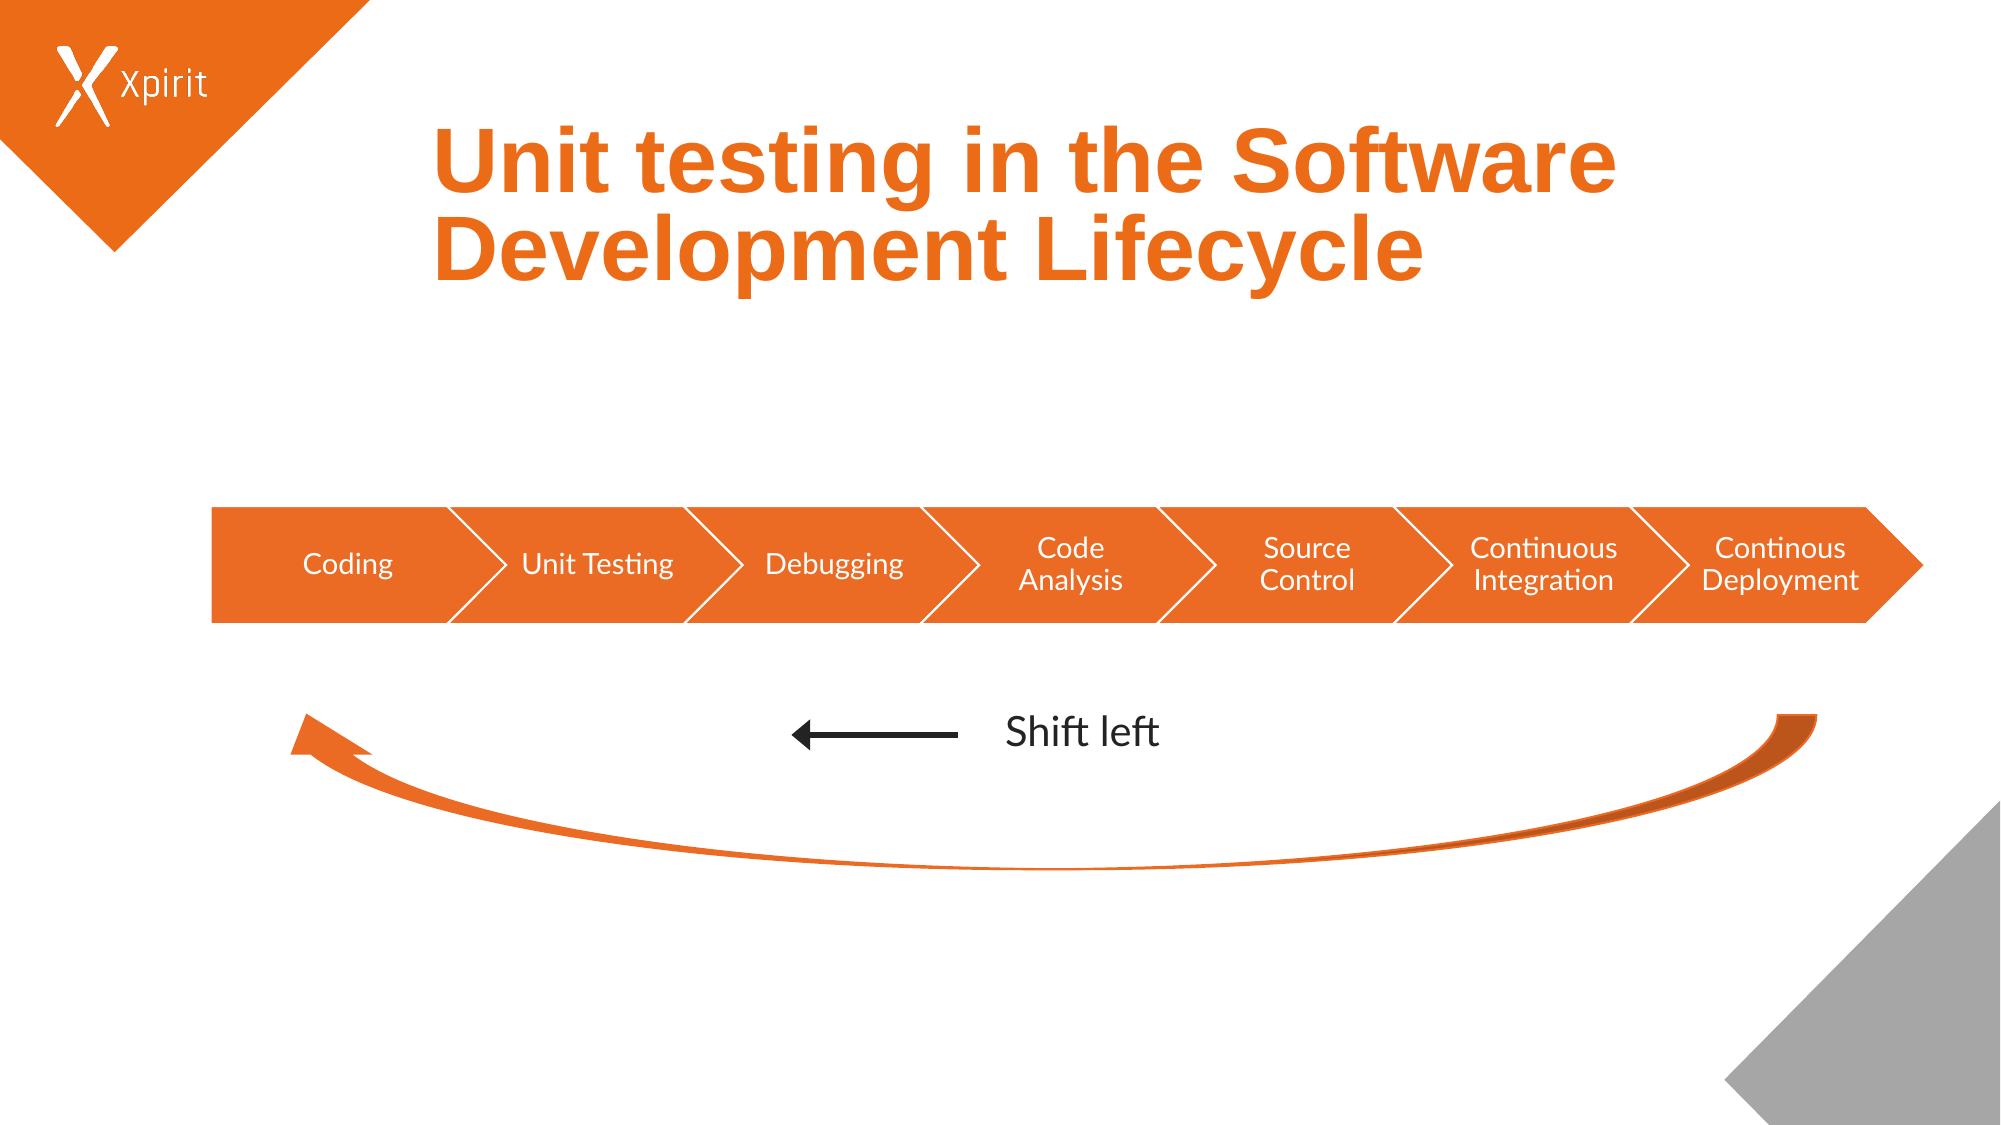

# Unit testing in the Software Development Lifecycle
Coding
Unit Testing
Debugging
Code Analysis
Source Control
Continuous Integration
Continous Deployment
Shift left

7